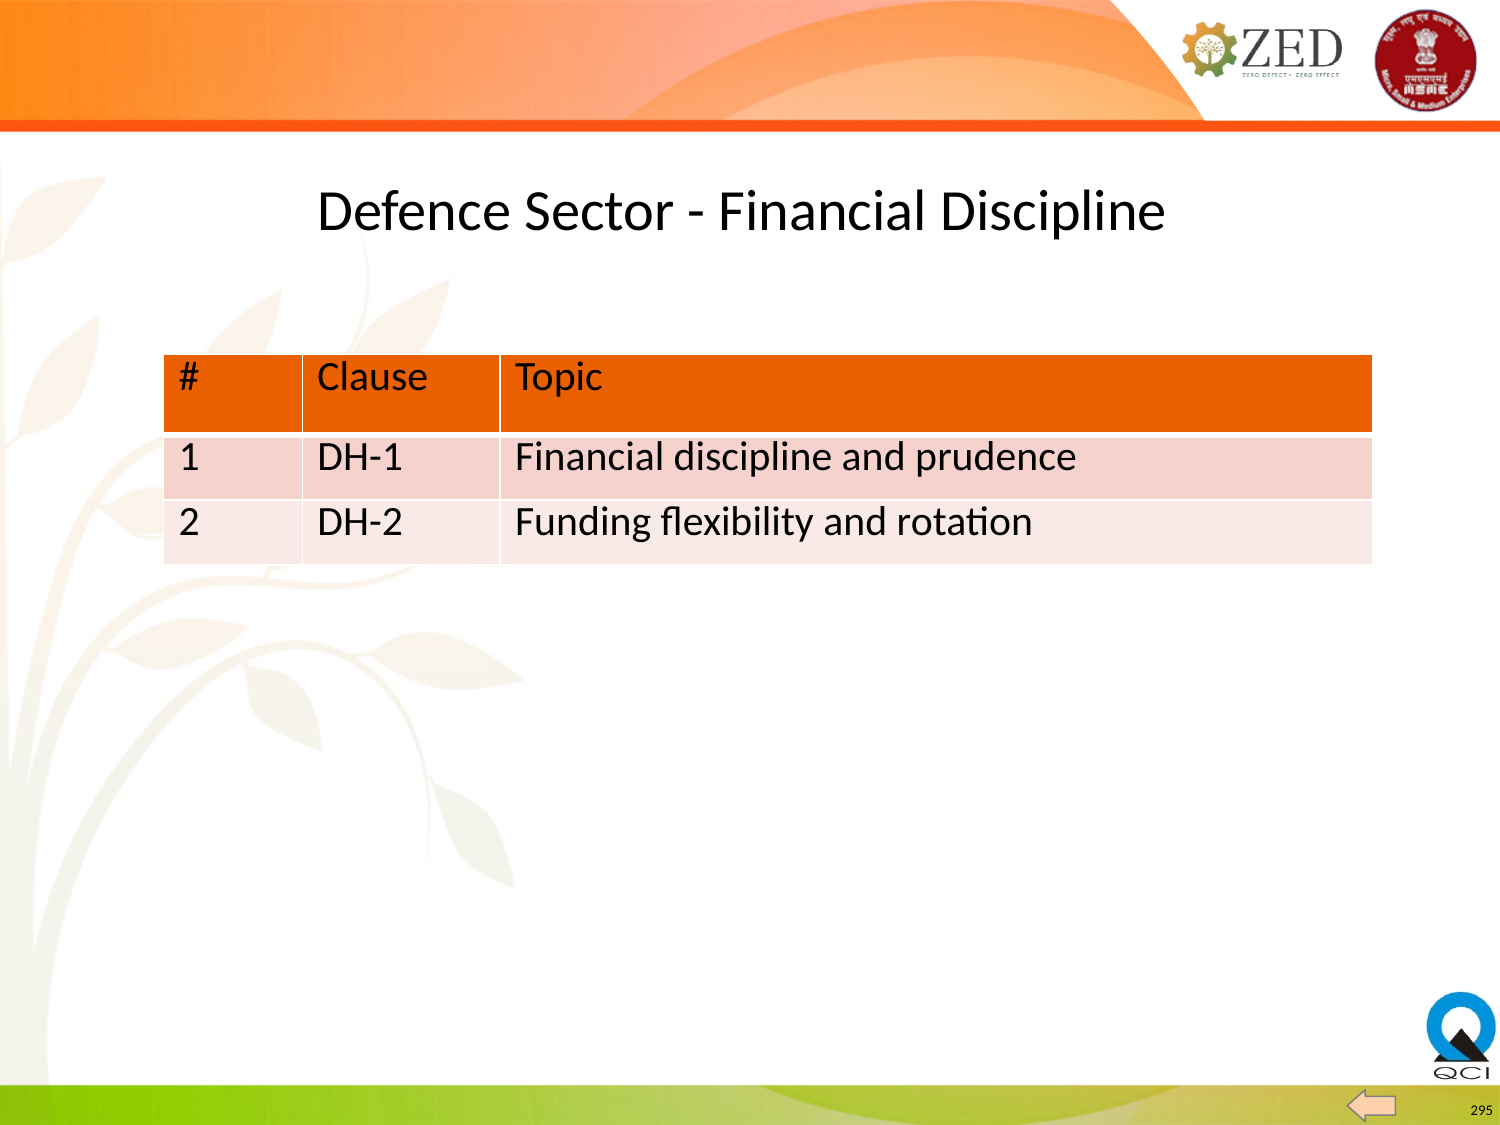

Defence Sector - Financial Discipline
| # | Clause | Topic |
| --- | --- | --- |
| 1 | DH-1 | Financial discipline and prudence |
| 2 | DH-2 | Funding flexibility and rotation |